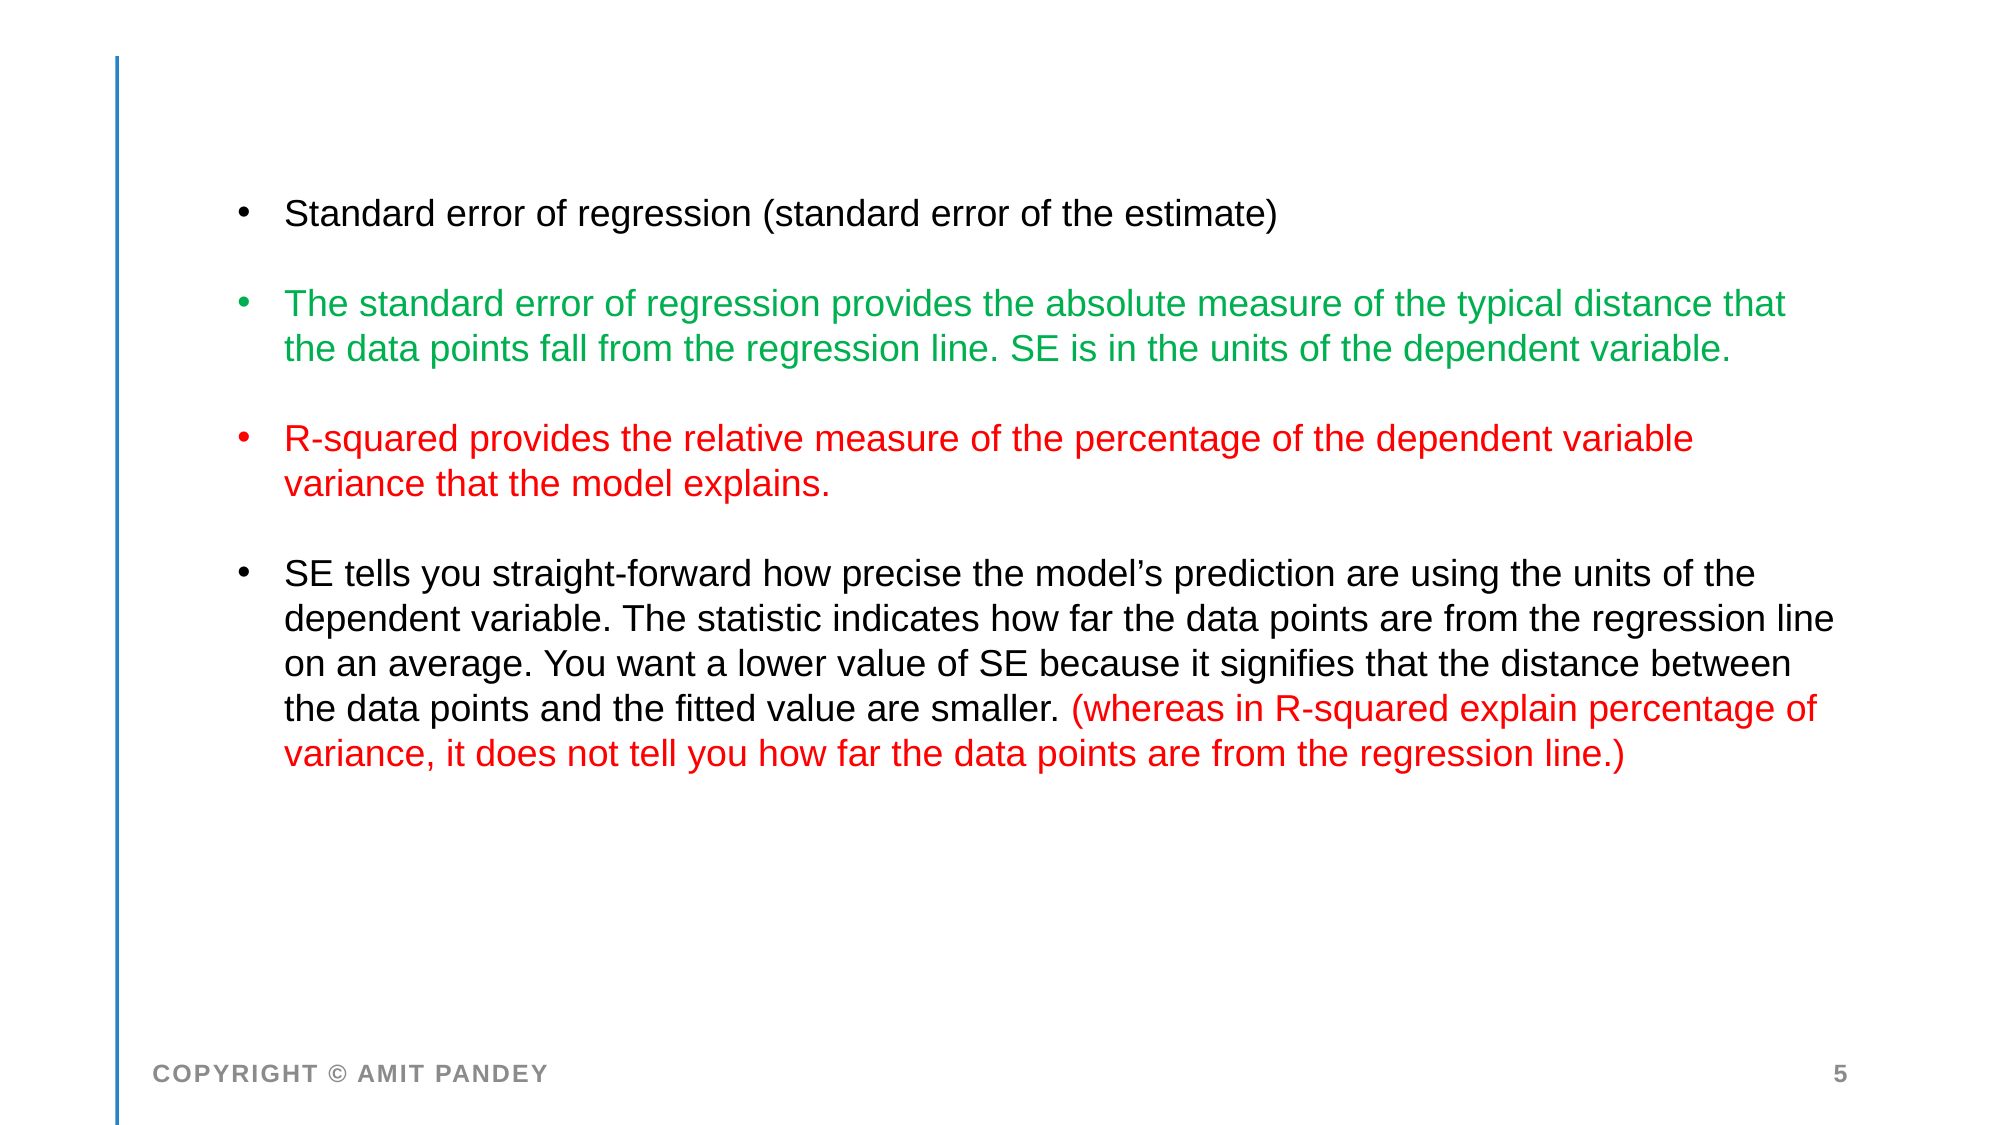

Standard error of regression (standard error of the estimate)

The standard error of regression provides the absolute measure of the typical distance that the data points fall from the regression line. SE is in the units of the dependent variable.

R-squared provides the relative measure of the percentage of the dependent variable  variance that the model explains.

SE tells you straight-forward how precise the model’s prediction are using the units of the dependent variable. The statistic indicates how far the data points are from the regression line on an average. You want a lower value of SE because it signifies that the distance between the data points and the fitted value are smaller. (whereas in R-squared explain percentage of variance, it does not tell you how far the data points are from the regression line.)
COPYRIGHT © AMIT PANDEY
5